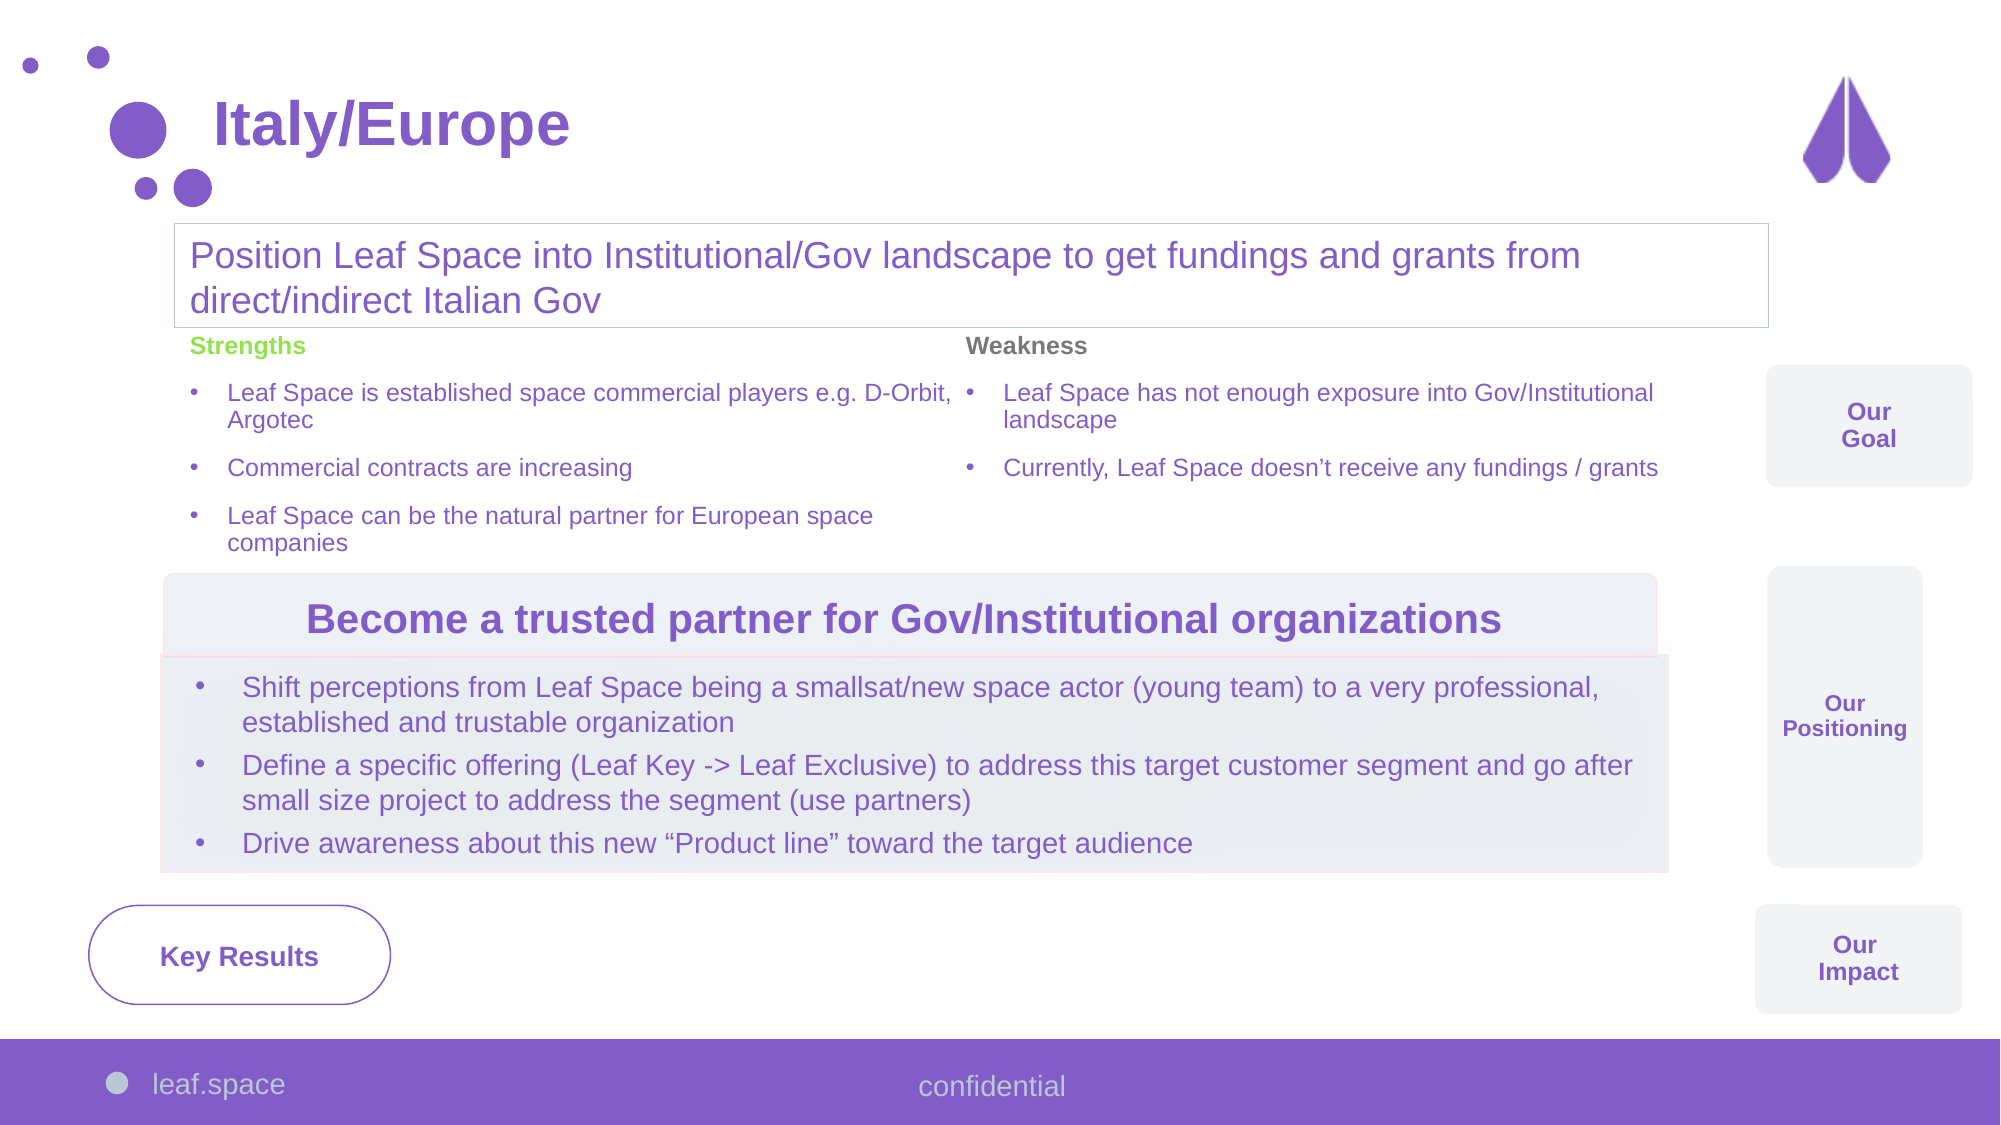

# Italy/Europe
Position Leaf Space into Institutional/Gov landscape to get fundings and grants from direct/indirect Italian Gov
Strengths
Leaf Space is established space commercial players e.g. D-Orbit, Argotec
Commercial contracts are increasing
Leaf Space can be the natural partner for European space companies

Weakness
Leaf Space has not enough exposure into Gov/Institutional landscape
Currently, Leaf Space doesn’t receive any fundings / grants

Our
Goal
Our
Positioning
Become a trusted partner for Gov/Institutional organizations
Shift perceptions from Leaf Space being a smallsat/new space actor (young team) to a very professional, established and trustable organization
Define a specific offering (Leaf Key -> Leaf Exclusive) to address this target customer segment and go after small size project to address the segment (use partners)
Drive awareness about this new “Product line” toward the target audience

Our
Impact
Key Results